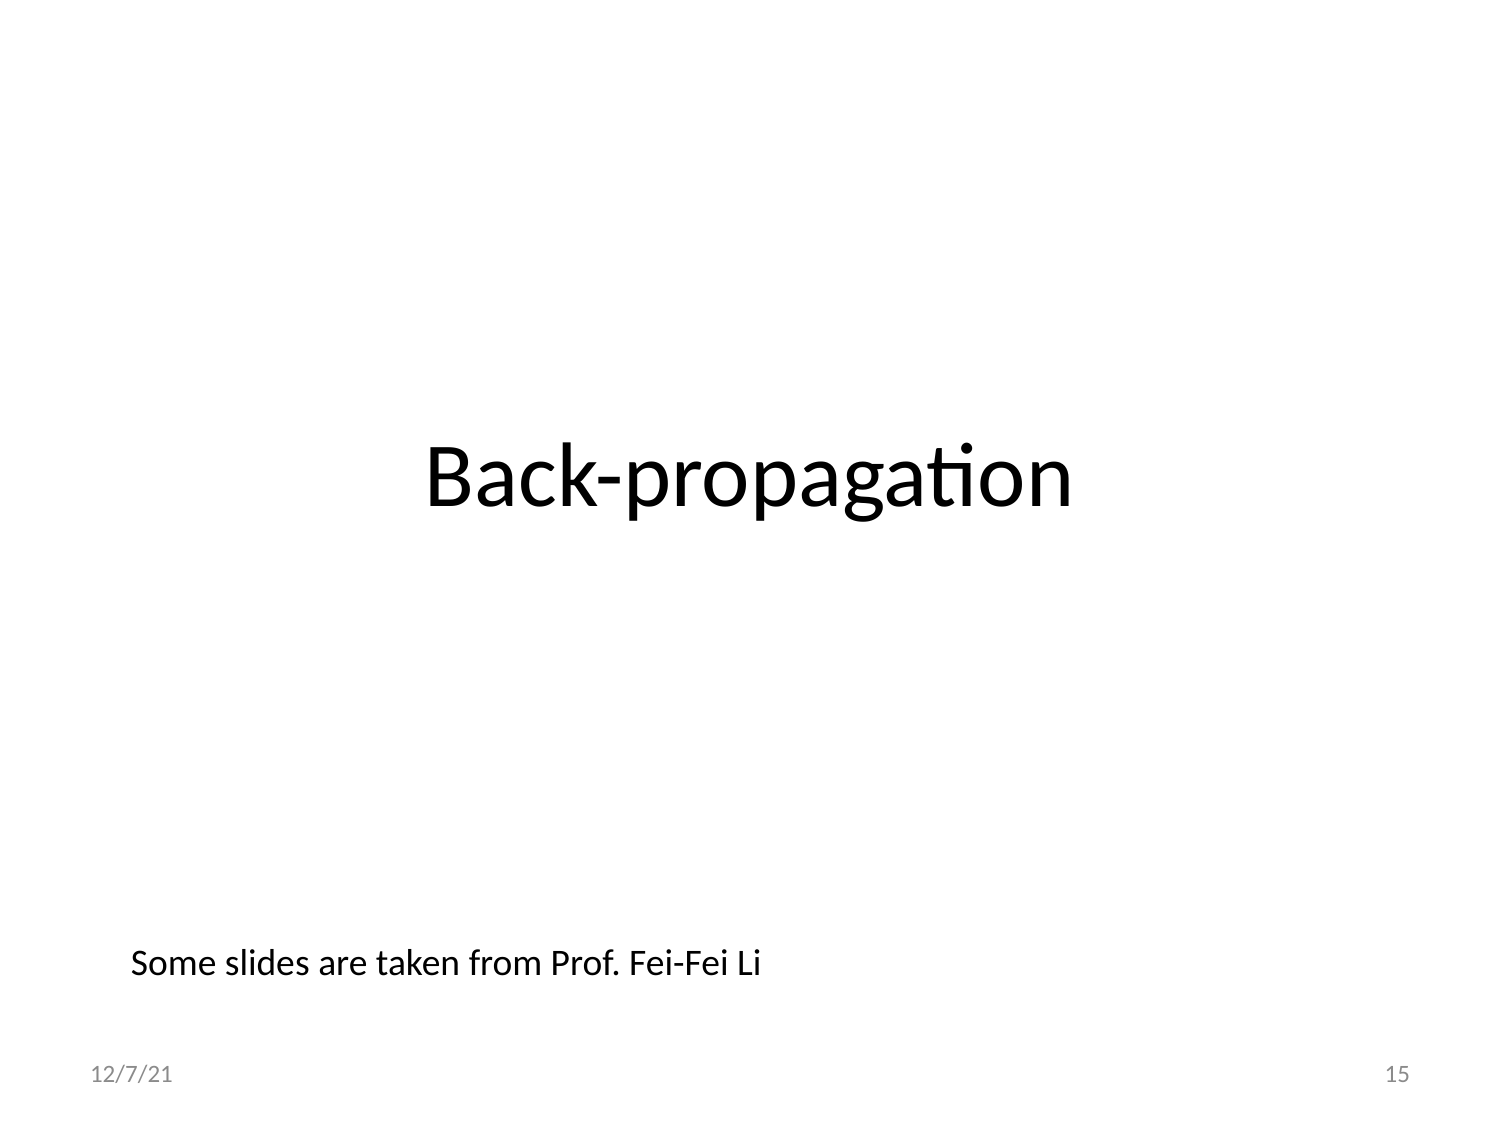

# Back-propagation
Some slides are taken from Prof. Fei-Fei Li
12/7/21
15